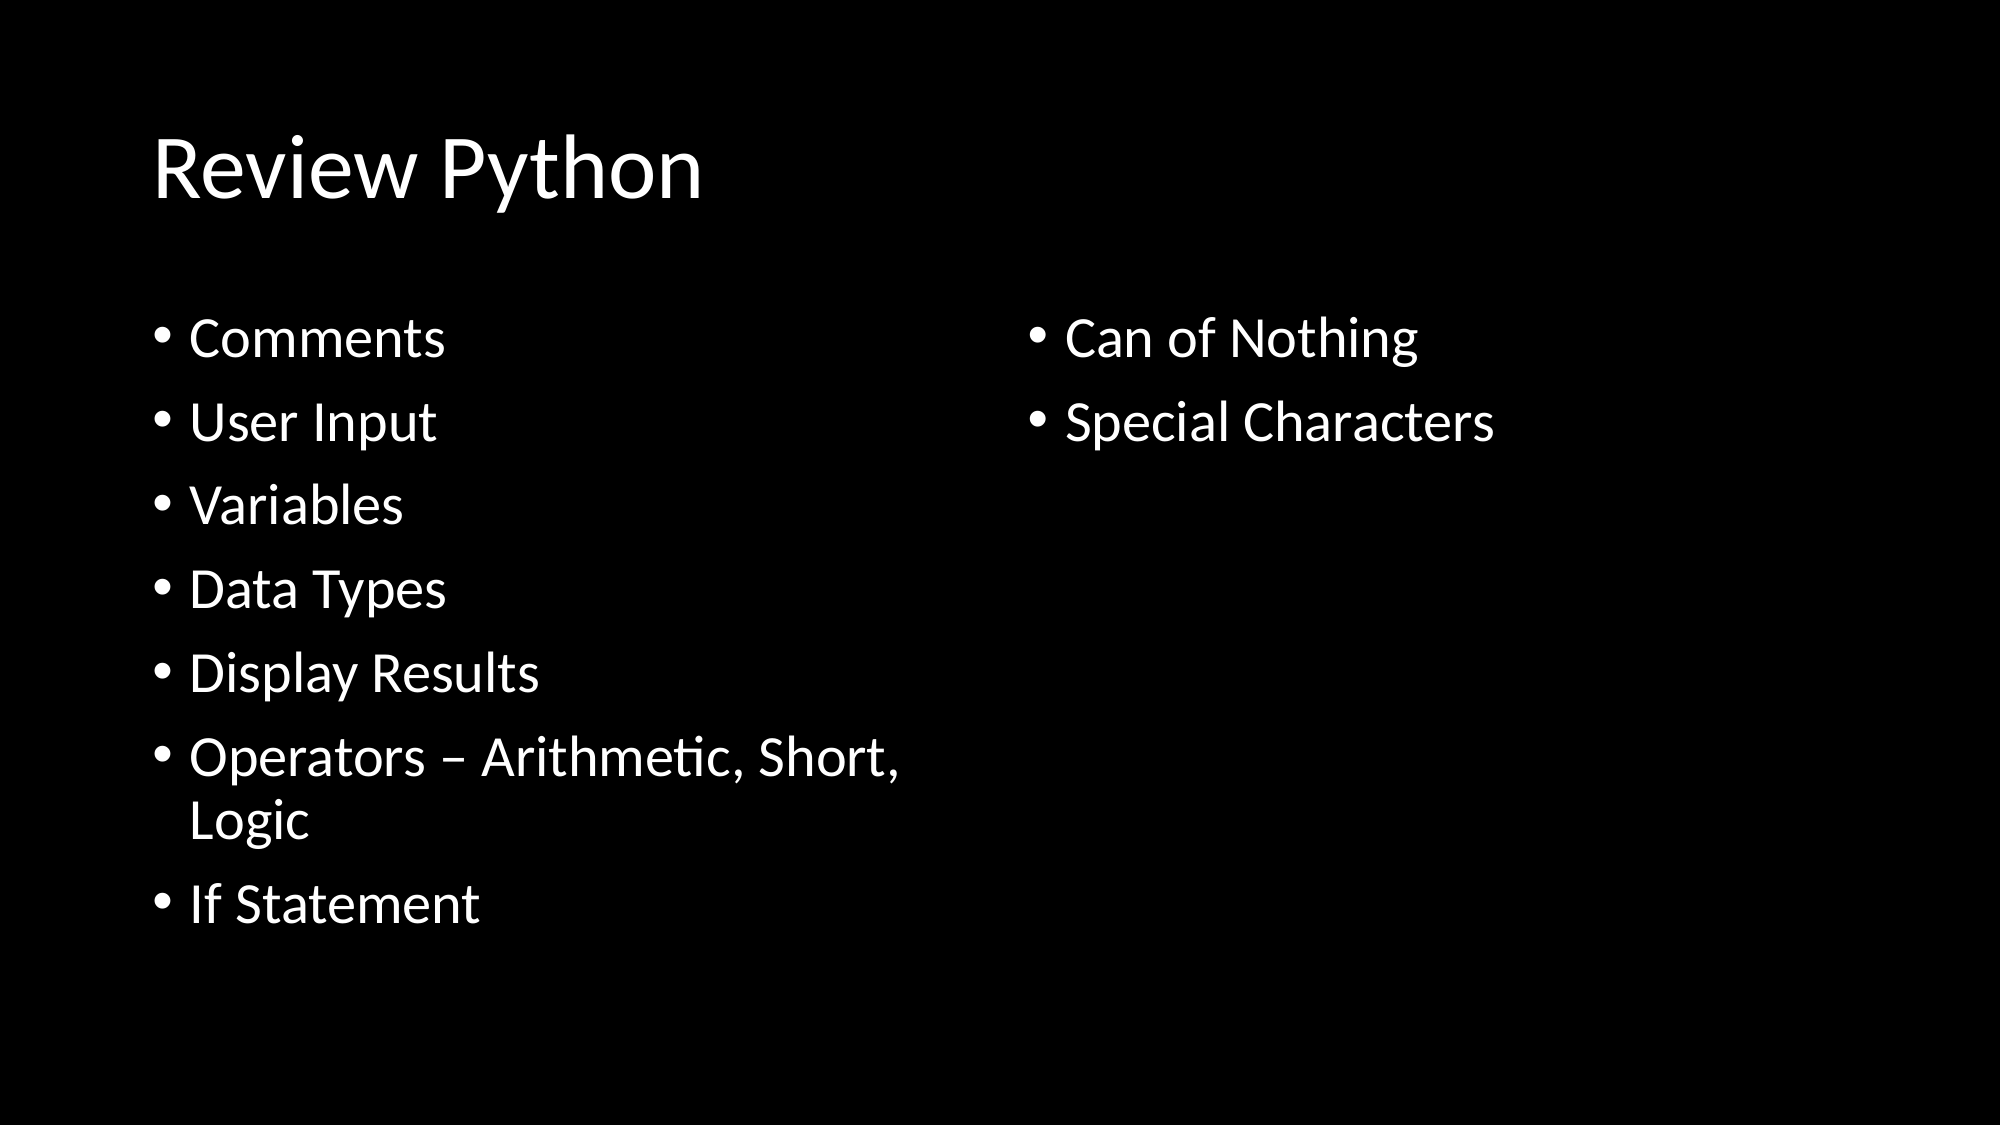

# Review Python
Comments
User Input
Variables
Data Types
Display Results
Operators – Arithmetic, Short, Logic
If Statement

Can of Nothing
Special Characters